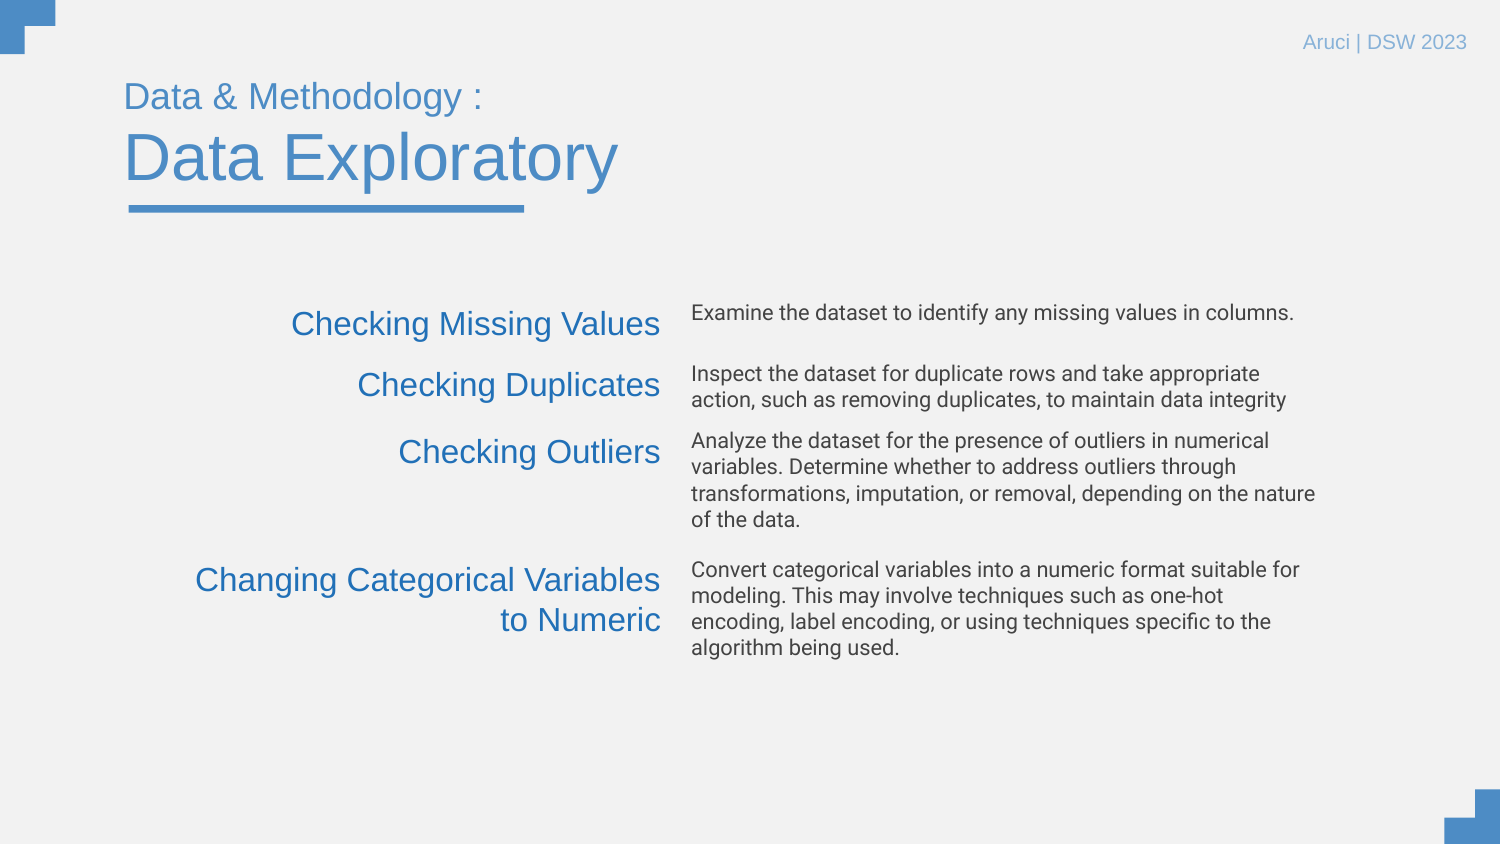

Data & Methodology :
Aruci | DSW 2023
Data Exploratory

Examine the dataset to identify any missing values in columns.
Checking Missing Values

Inspect the dataset for duplicate rows and take appropriate action, such as removing duplicates, to maintain data integrity
Checking Duplicates
Analyze the dataset for the presence of outliers in numerical variables. Determine whether to address outliers through transformations, imputation, or removal, depending on the nature of the data.
Checking Outliers
Convert categorical variables into a numeric format suitable for modeling. This may involve techniques such as one-hot encoding, label encoding, or using techniques specific to the algorithm being used.
Changing Categorical Variables to Numeric